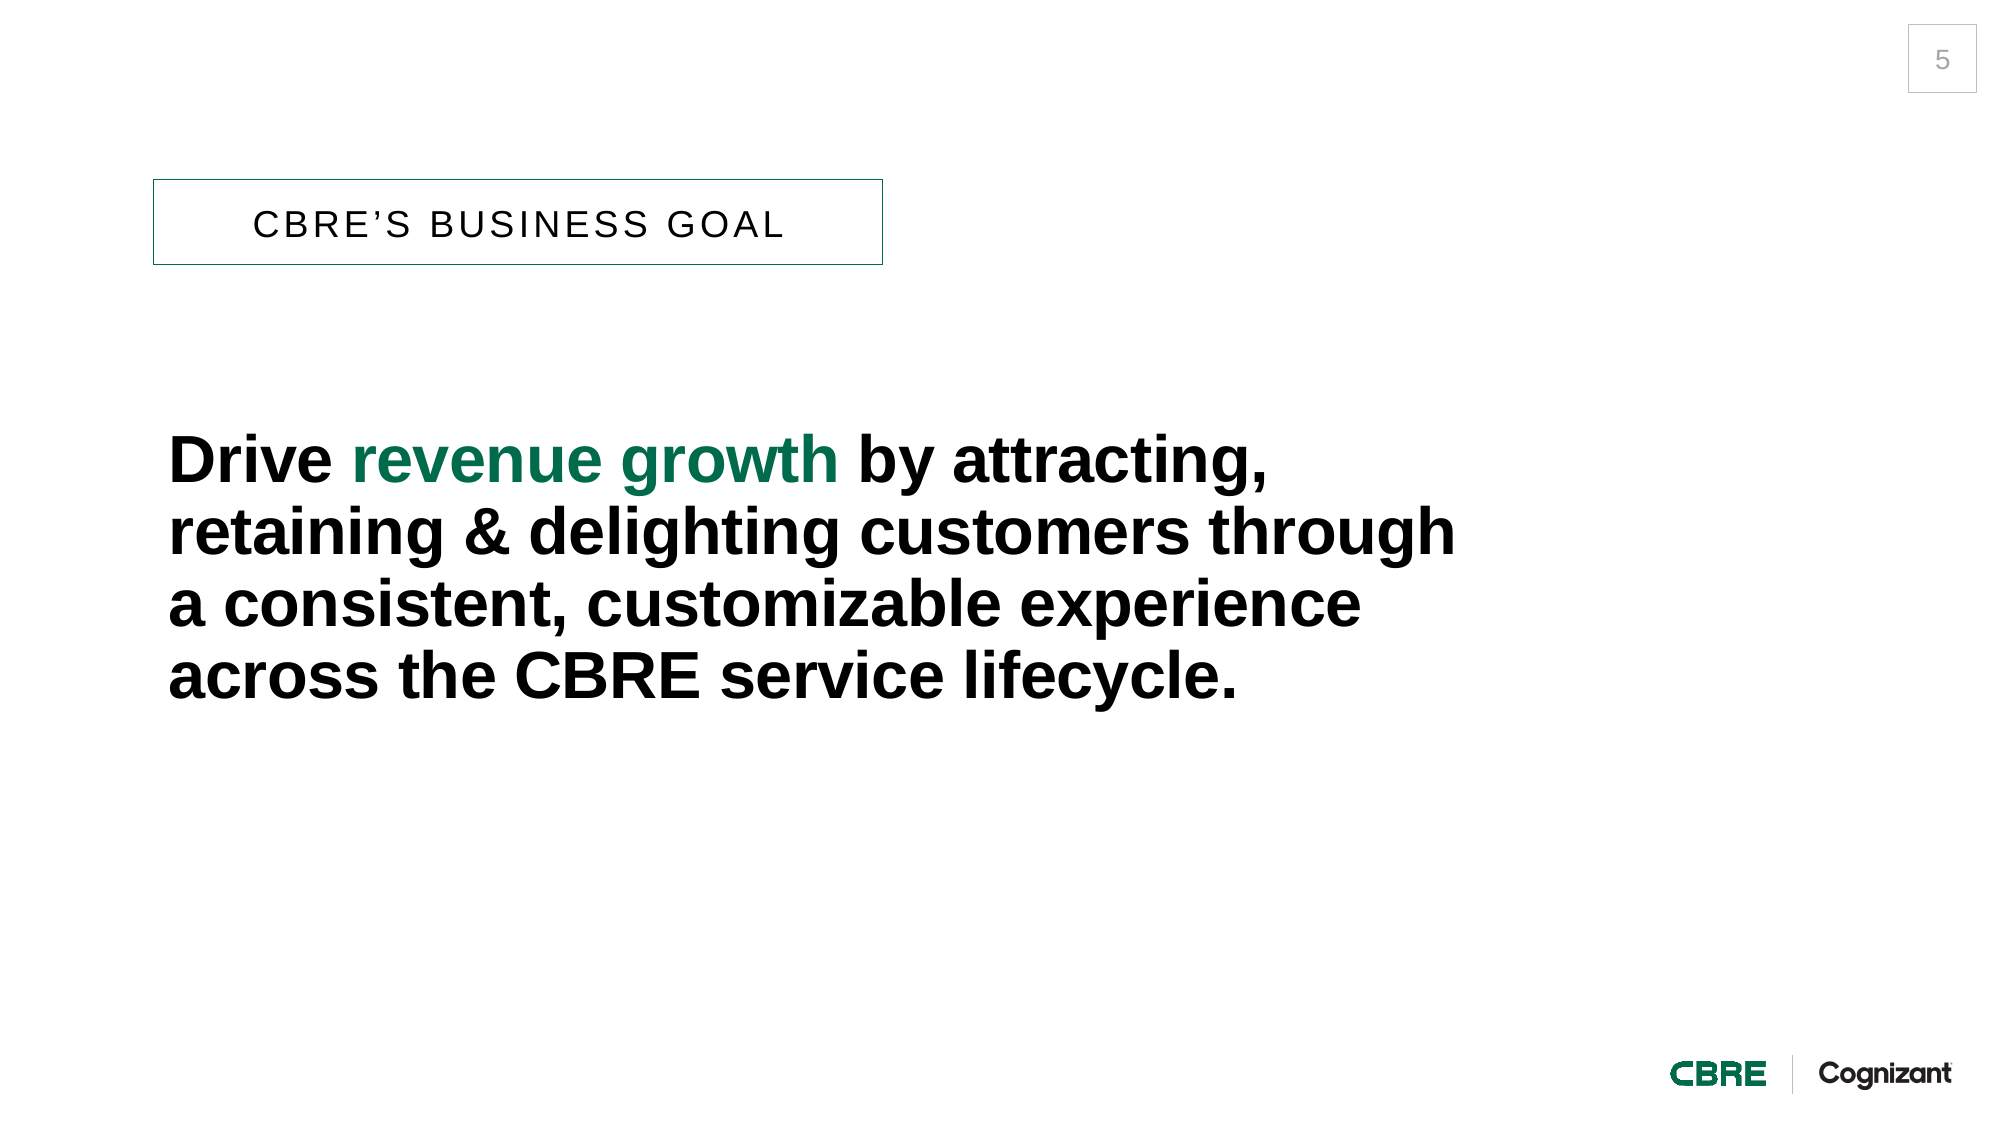

CBRE’S BUSINESS GOAL
# Drive revenue growth by attracting, retaining & delighting customers through a consistent, customizable experience across the CBRE service lifecycle.